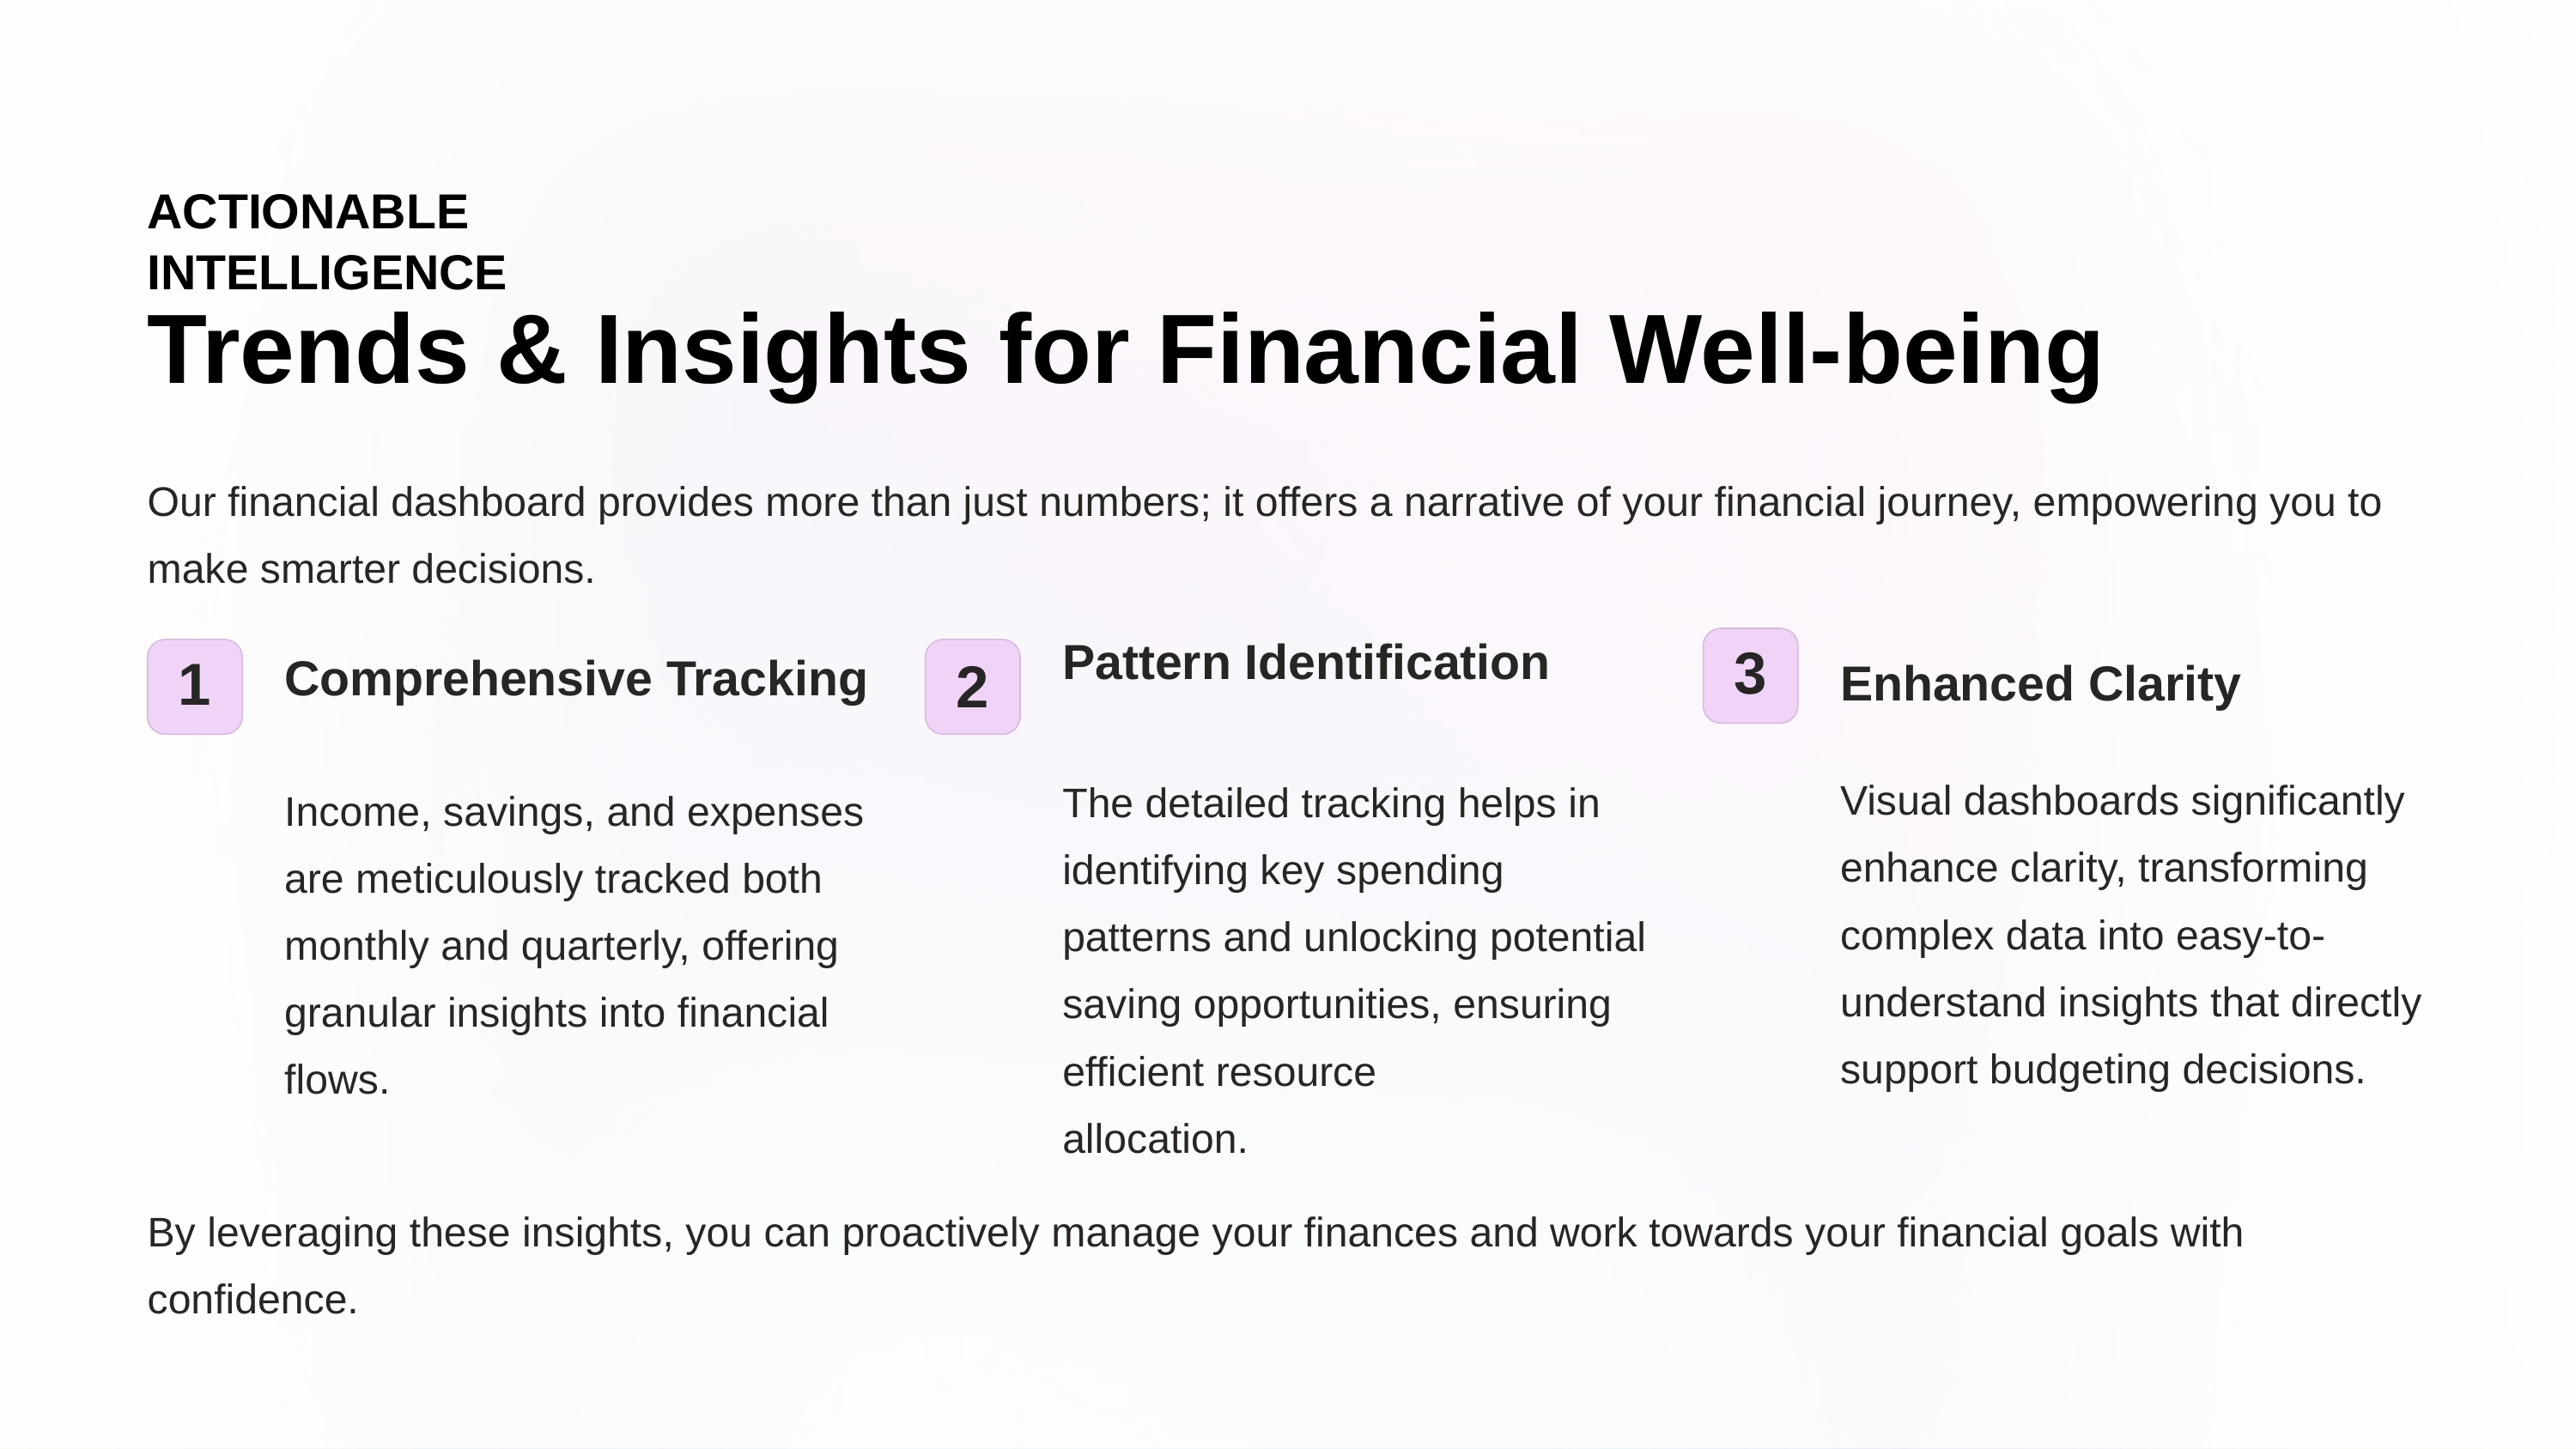

ACTIONABLE INTELLIGENCE
Trends & Insights for Financial Well-being
Our financial dashboard provides more than just numbers; it offers a narrative of your financial journey, empowering you to make smarter decisions.
Pattern Identification

Comprehensive Tracking
3
Enhanced Clarity
1
2
Visual dashboards significantly enhance clarity, transforming complex data into easy-to-understand insights that directly support budgeting decisions.
The detailed tracking helps in identifying key spending patterns and unlocking potential saving opportunities, ensuring efficient resource
allocation.
Income, savings, and expenses are meticulously tracked both monthly and quarterly, offering granular insights into financial flows.
By leveraging these insights, you can proactively manage your finances and work towards your financial goals with confidence.